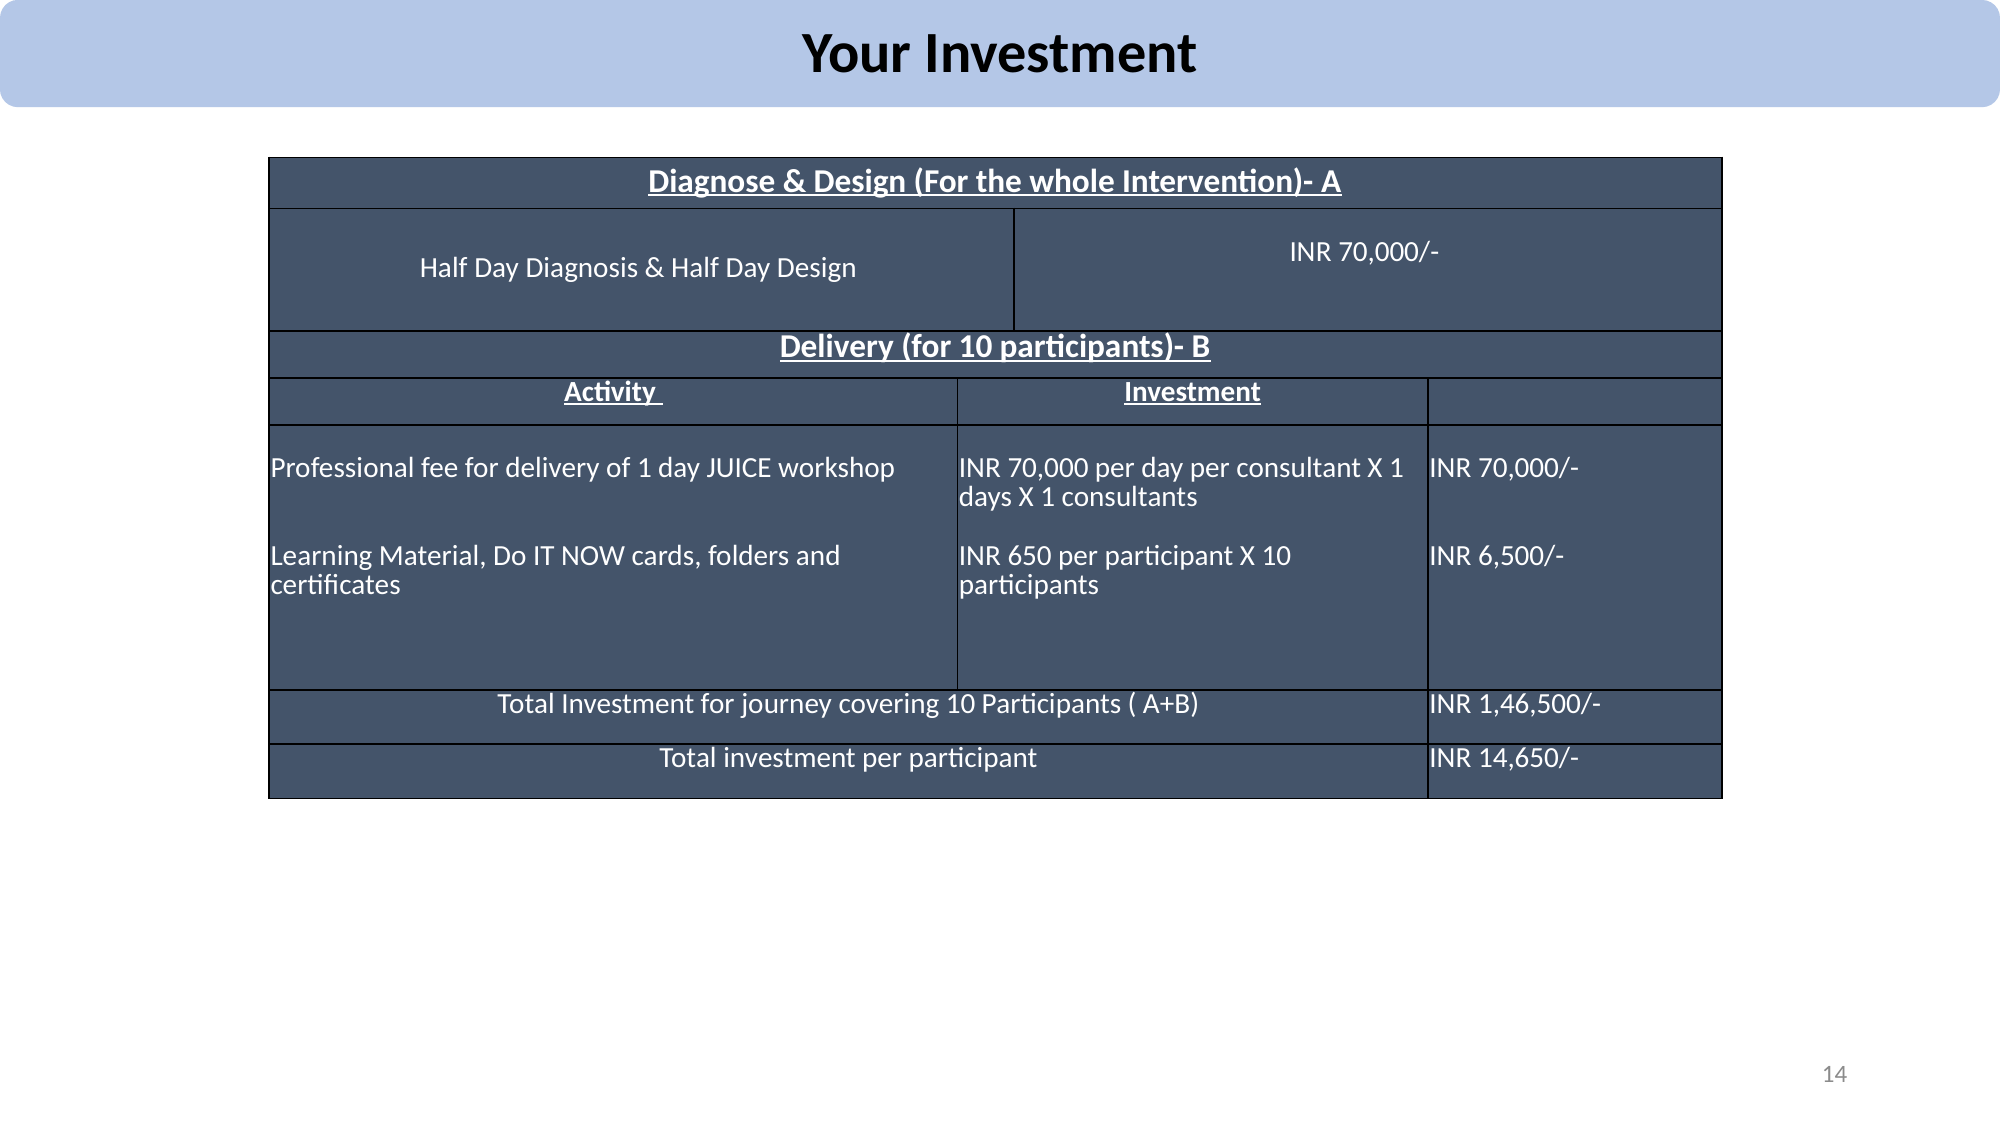

Your Investment
| Diagnose & Design (For the whole Intervention)- A |  |  |  |
| --- | --- | --- | --- |
| Half Day Diagnosis & Half Day Design |  | INR 70,000/- |  |
| Delivery (for 10 participants)- B |  |  |  |
| Activity | Investment |  |  |
| Professional fee for delivery of 1 day JUICE workshop Learning Material, Do IT NOW cards, folders and certificates | INR 70,000 per day per consultant X 1 days X 1 consultants INR 650 per participant X 10 participants |  | INR 70,000/- INR 6,500/- |
| Total Investment for journey covering 10 Participants ( A+B) |  |  | INR 1,46,500/- |
| Total investment per participant |  |  | INR 14,650/- |
14